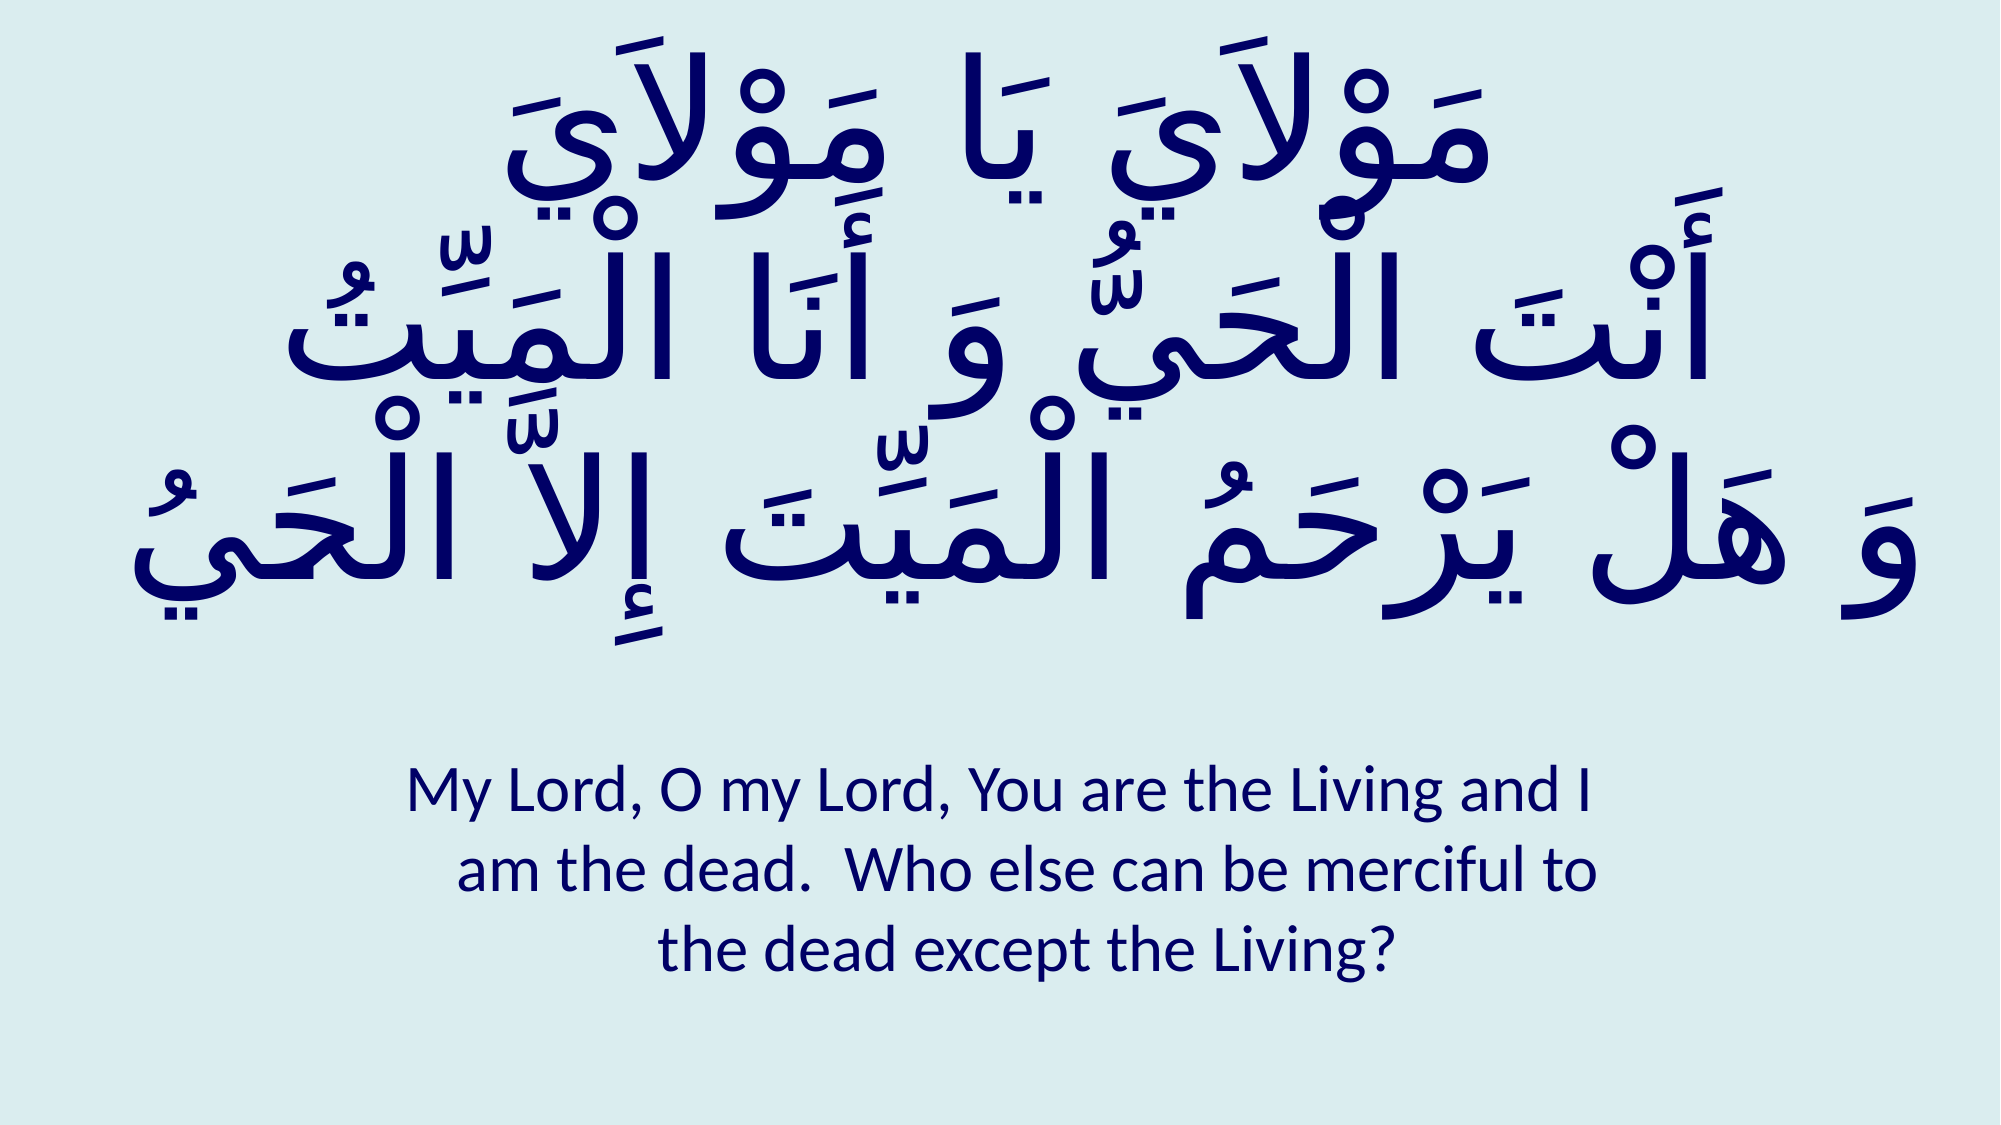

# مَوْلاَيَ يَا مَوْلاَيَ أَنْتَ الْحَيُّ وَ أَنَا الْمَيِّتُ وَ هَلْ يَرْحَمُ الْمَيِّتَ إِلاَّ الْحَيُ‏
My Lord, O my Lord, You are the Living and I am the dead.  Who else can be merciful to the dead except the Living?